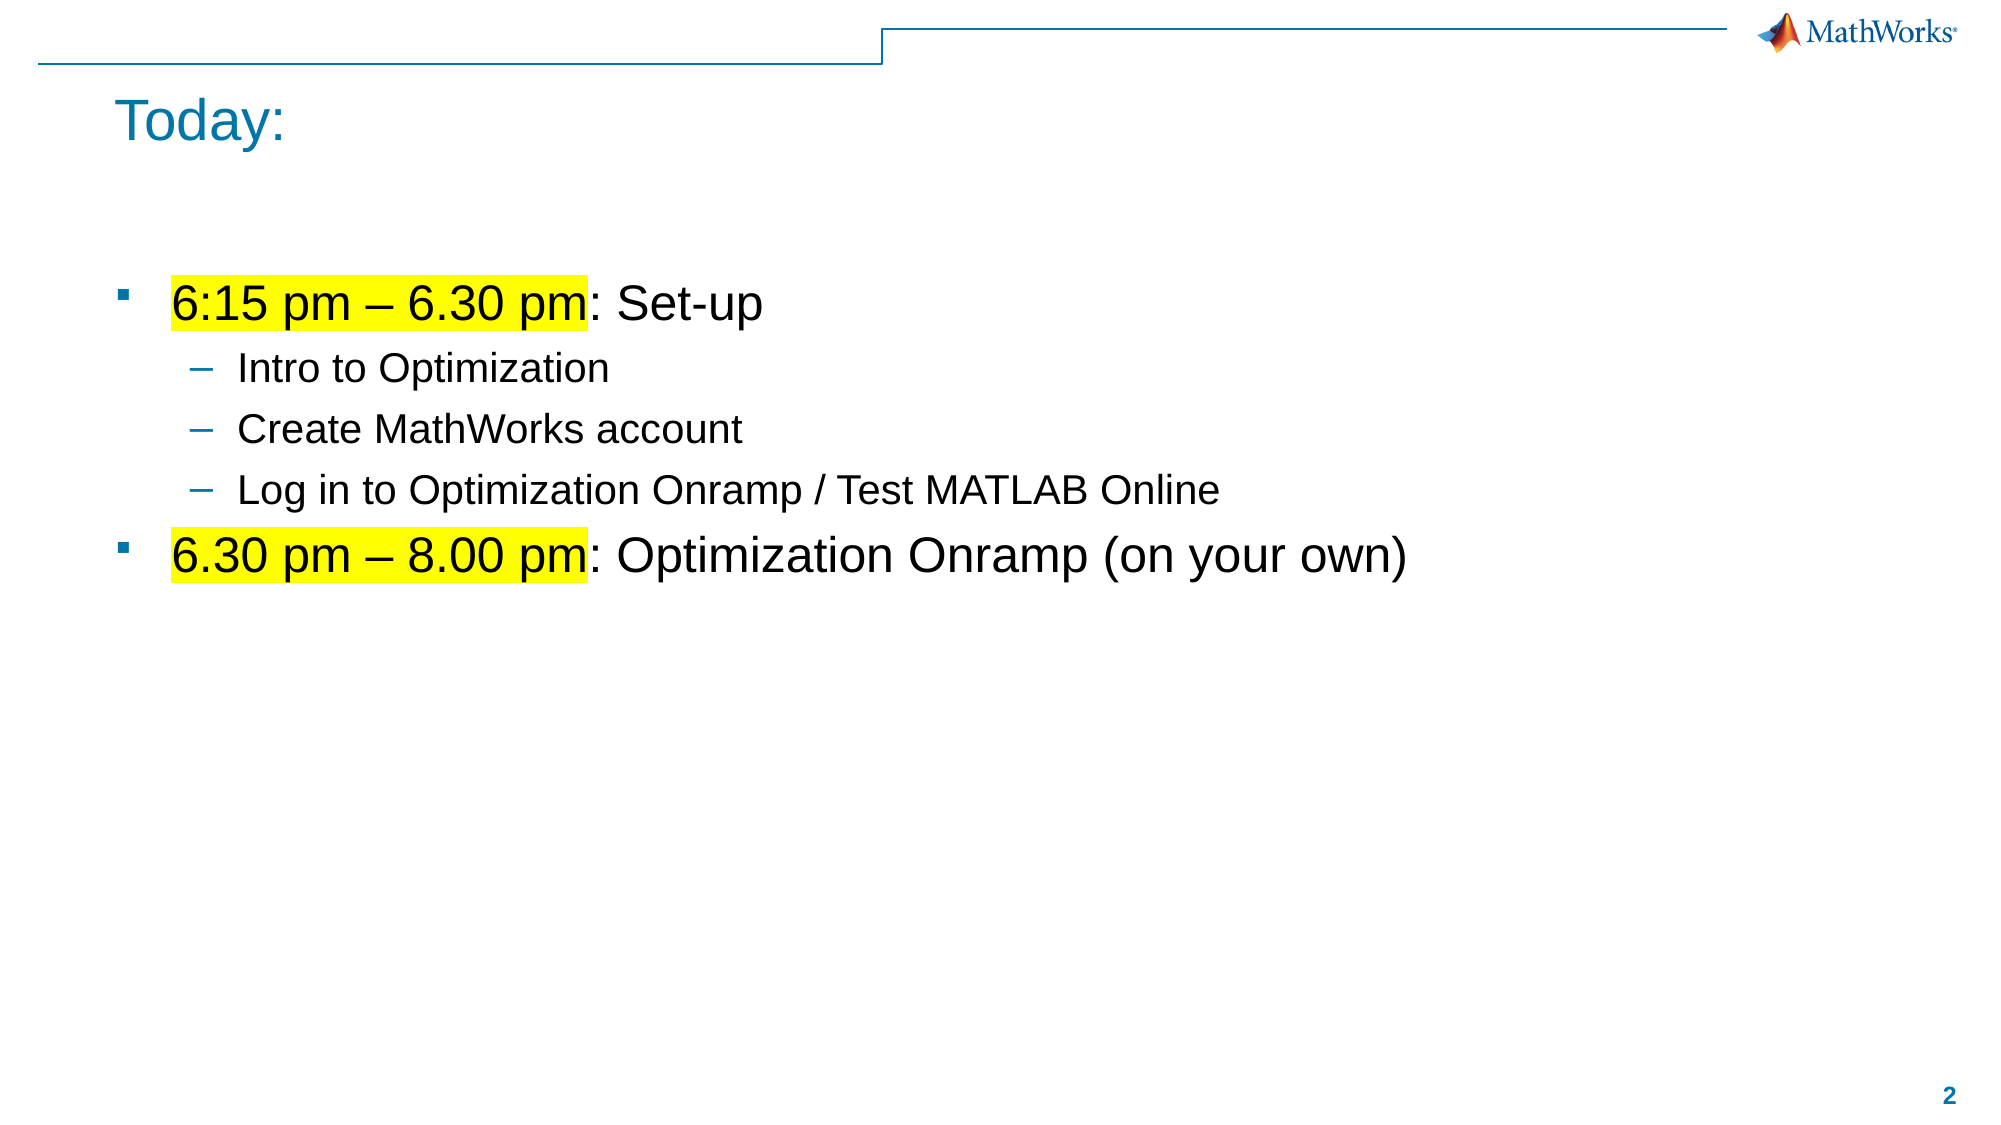

# Today:
6:15 pm – 6.30 pm: Set-up
Intro to Optimization
Create MathWorks account
Log in to Optimization Onramp / Test MATLAB Online
6.30 pm – 8.00 pm: Optimization Onramp (on your own)